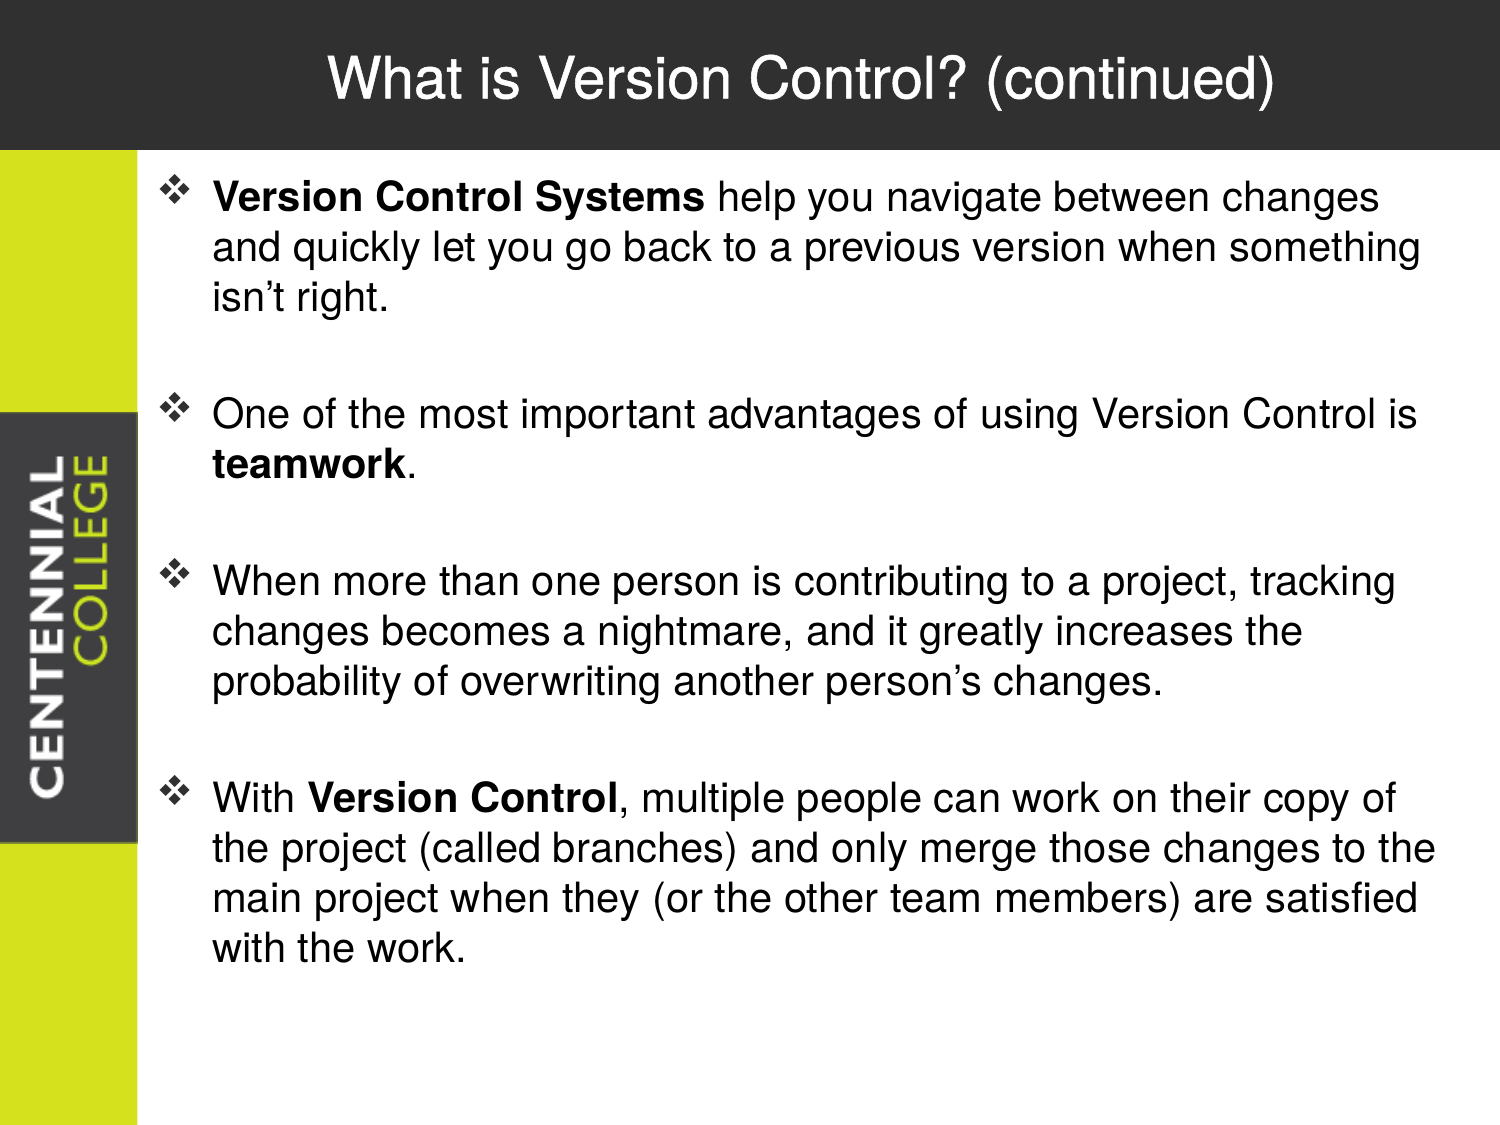

# What is Version Control? (continued)
Version Control Systems help you navigate between changes and quickly let you go back to a previous version when something isn’t right.

One of the most important advantages of using Version Control is teamwork.

When more than one person is contributing to a project, tracking changes becomes a nightmare, and it greatly increases the probability of overwriting another person’s changes.

With Version Control, multiple people can work on their copy of the project (called branches) and only merge those changes to the main project when they (or the other team members) are satisfied with the work.